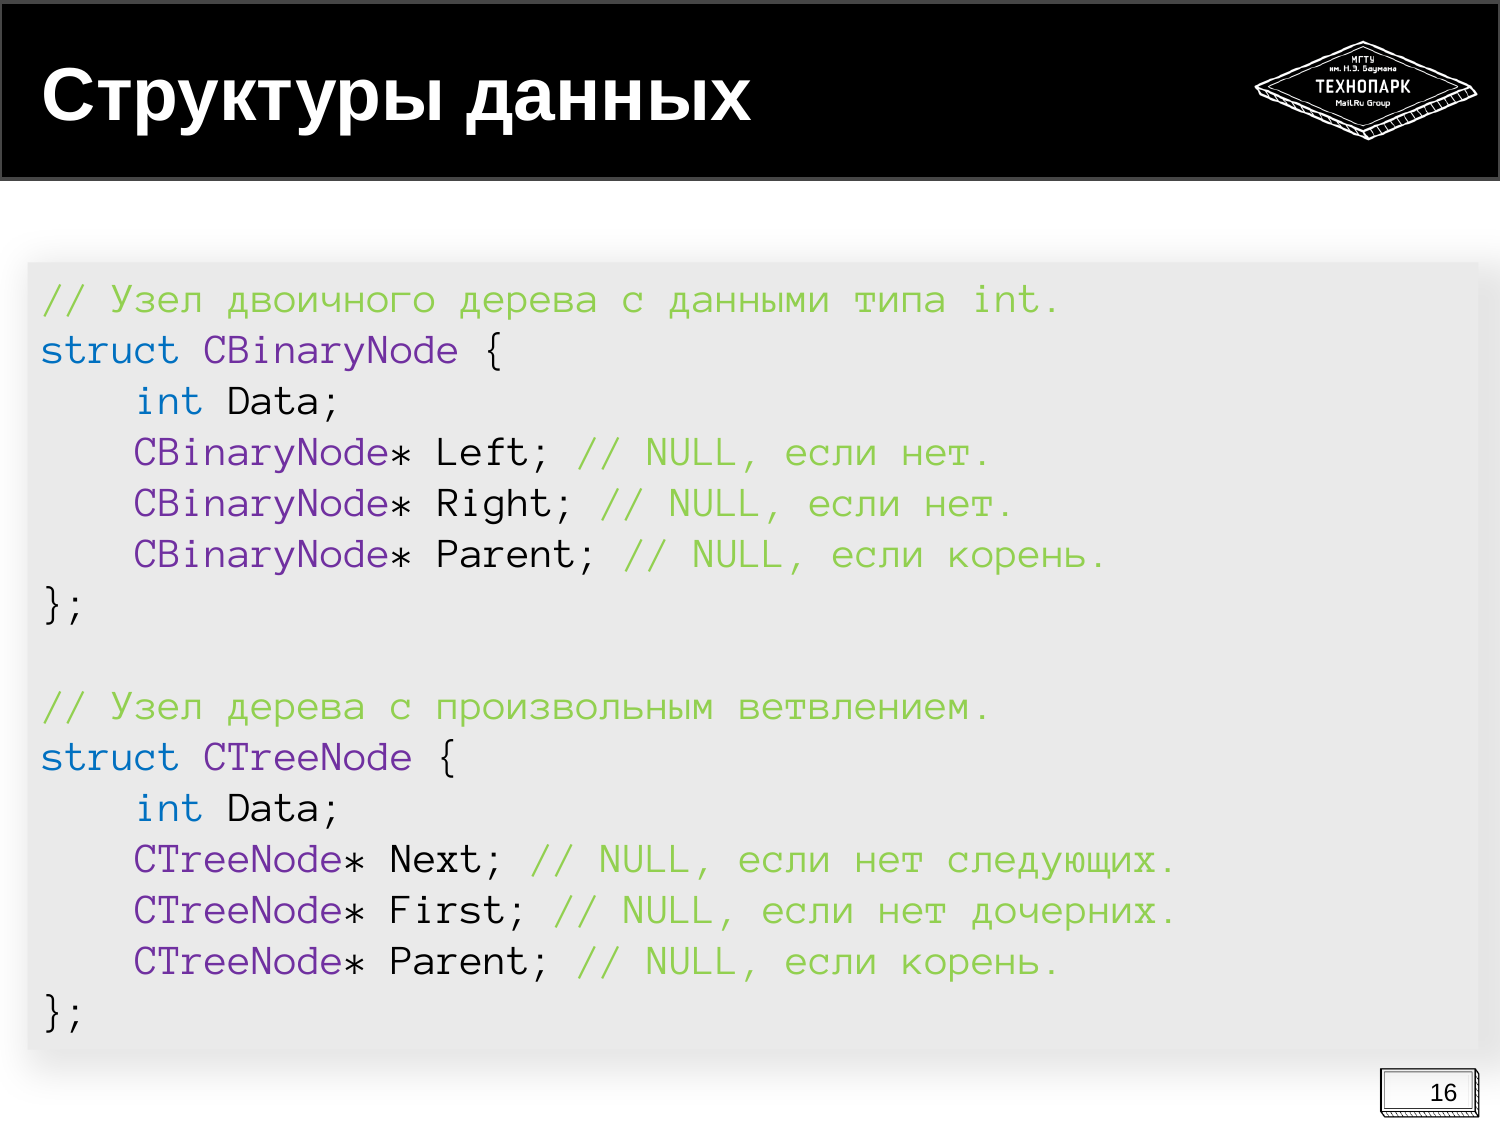

# Структуры данных
// Узел двоичного дерева с данными типа int.
struct CBinaryNode {
    int Data;
    CBinaryNode* Left; // NULL, если нет.
    CBinaryNode* Right; // NULL, если нет.
    CBinaryNode* Parent; // NULL, если корень.
};

// Узел дерева с произвольным ветвлением.
struct CTreeNode {
    int Data;
    CTreeNode* Next; // NULL, если нет следующих.
    CTreeNode* First; // NULL, если нет дочерних.
    CTreeNode* Parent; // NULL, если корень.
};
16